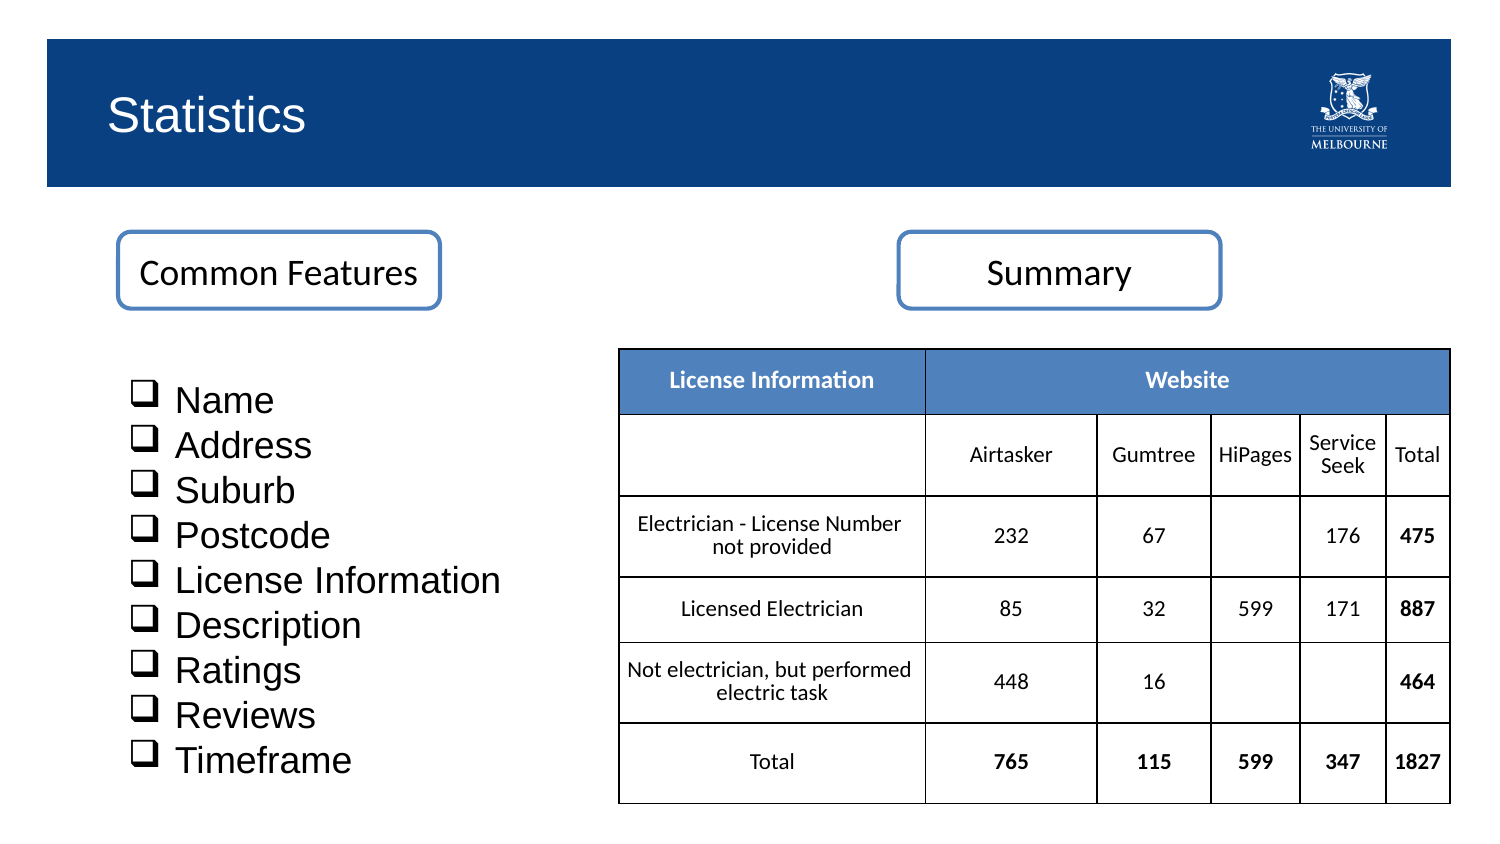

# Statistics
Summary
Common Features
| License Information | Website |  |  |  |  |
| --- | --- | --- | --- | --- | --- |
|  | Airtasker | Gumtree | HiPages | Service Seek | Total |
| Electrician - License Number  not provided | 232 | 67 |  | 176 | 475 |
| Licensed Electrician | 85 | 32 | 599 | 171 | 887 |
| Not electrician, but performed  electric task | 448 | 16 |  |  | 464 |
| Total | 765 | 115 | 599 | 347 | 1827 |
Name
Address
Suburb
Postcode
License Information
Description
Ratings
Reviews
Timeframe